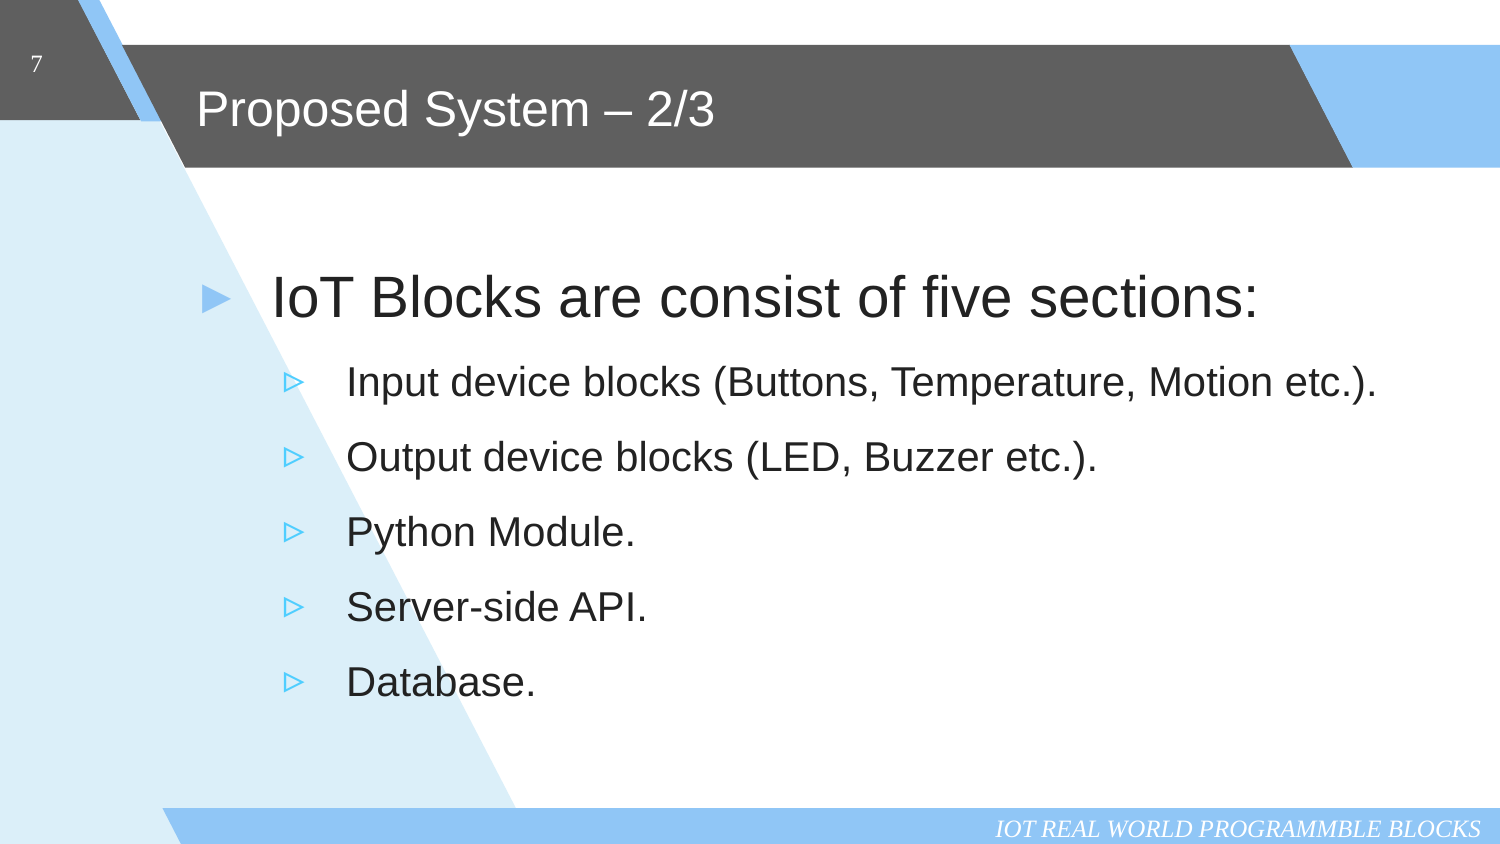

7
# Proposed System – 2/3
IoT Blocks are consist of five sections:
Input device blocks (Buttons, Temperature, Motion etc.).
Output device blocks (LED, Buzzer etc.).
Python Module.
Server-side API.
Database.
IOT REAL WORLD PROGRAMMBLE BLOCKS